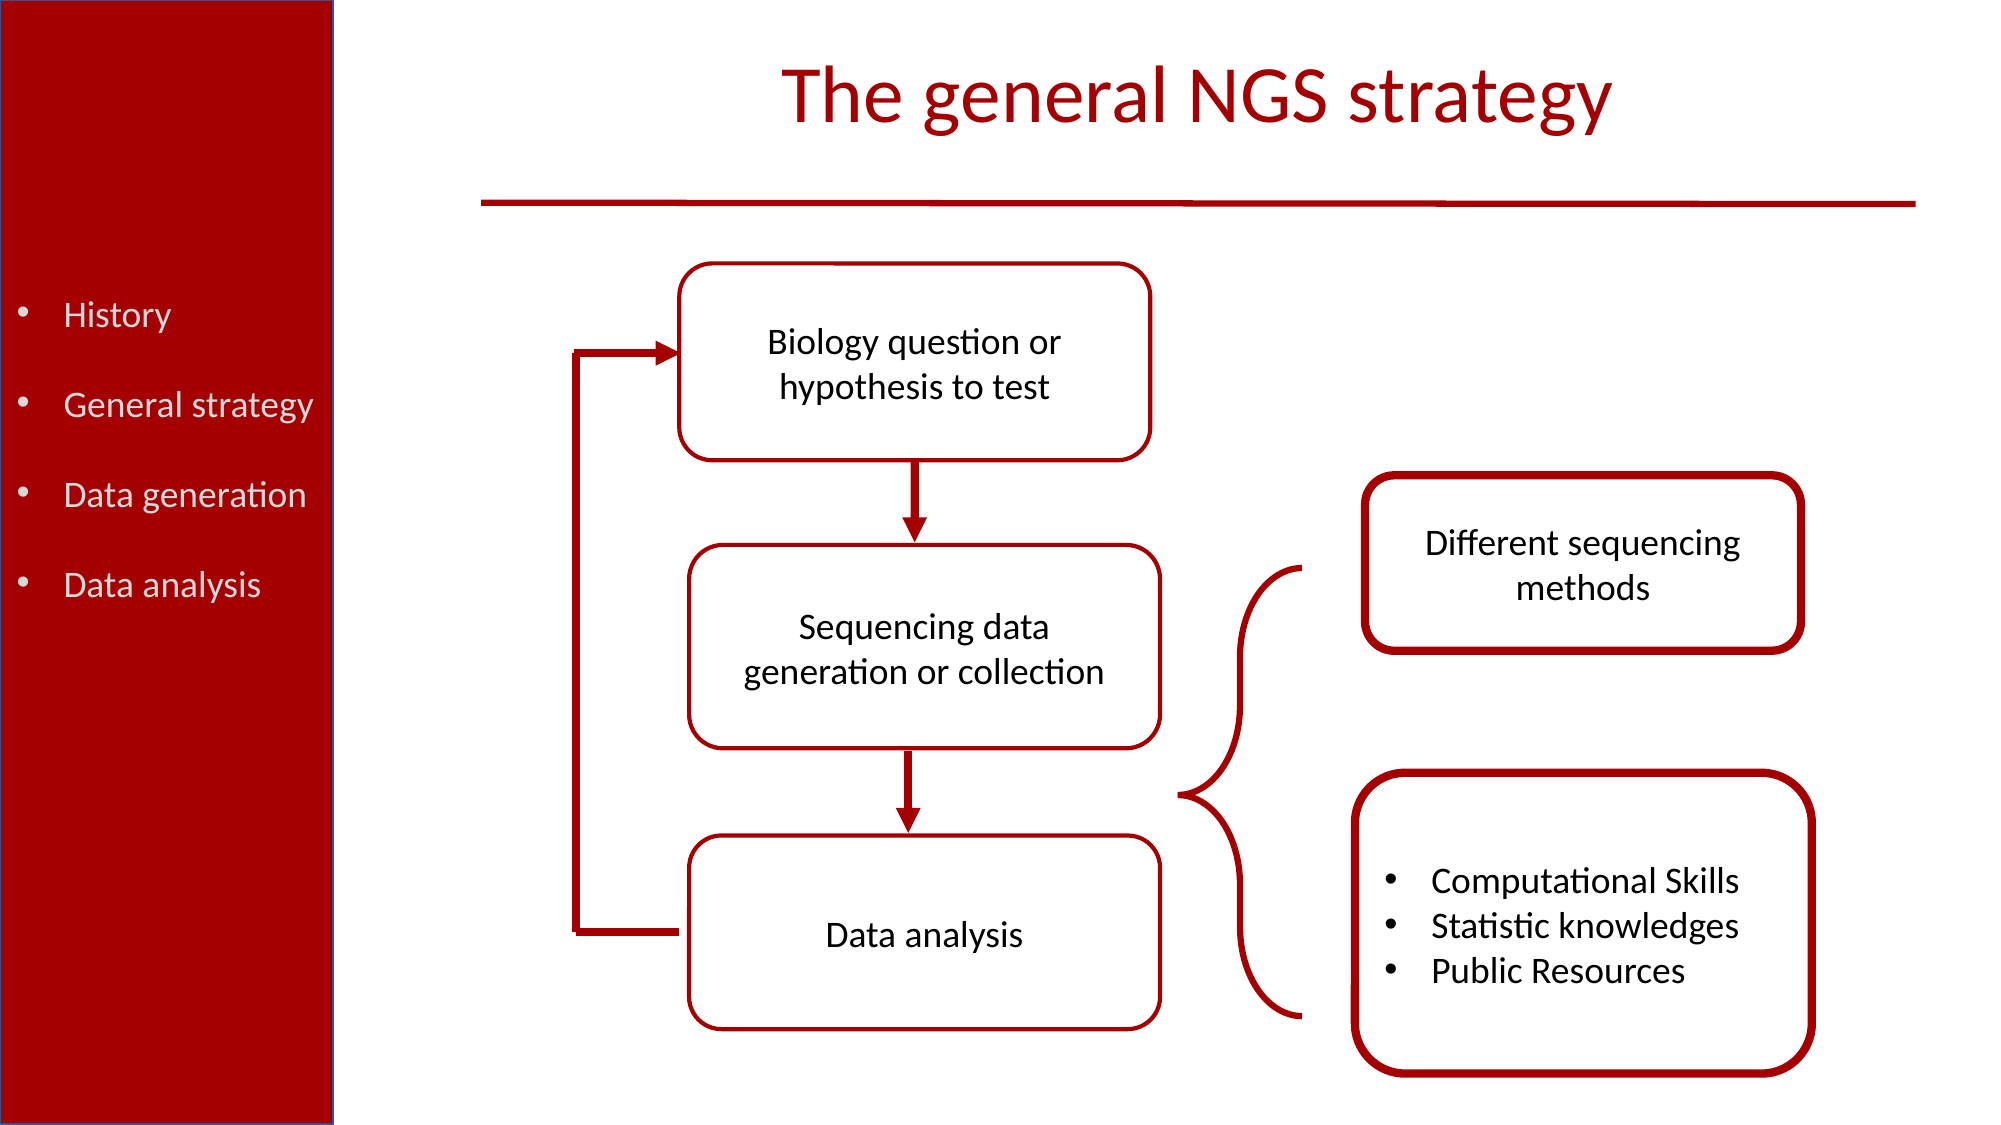

# The general NGS strategy
Biology question or hypothesis to test
History

General strategy

Data generation

Data analysis
Different sequencing methods

Computational Skills
Statistic knowledges
Public Resources
Sequencing data generation or collection
Data analysis